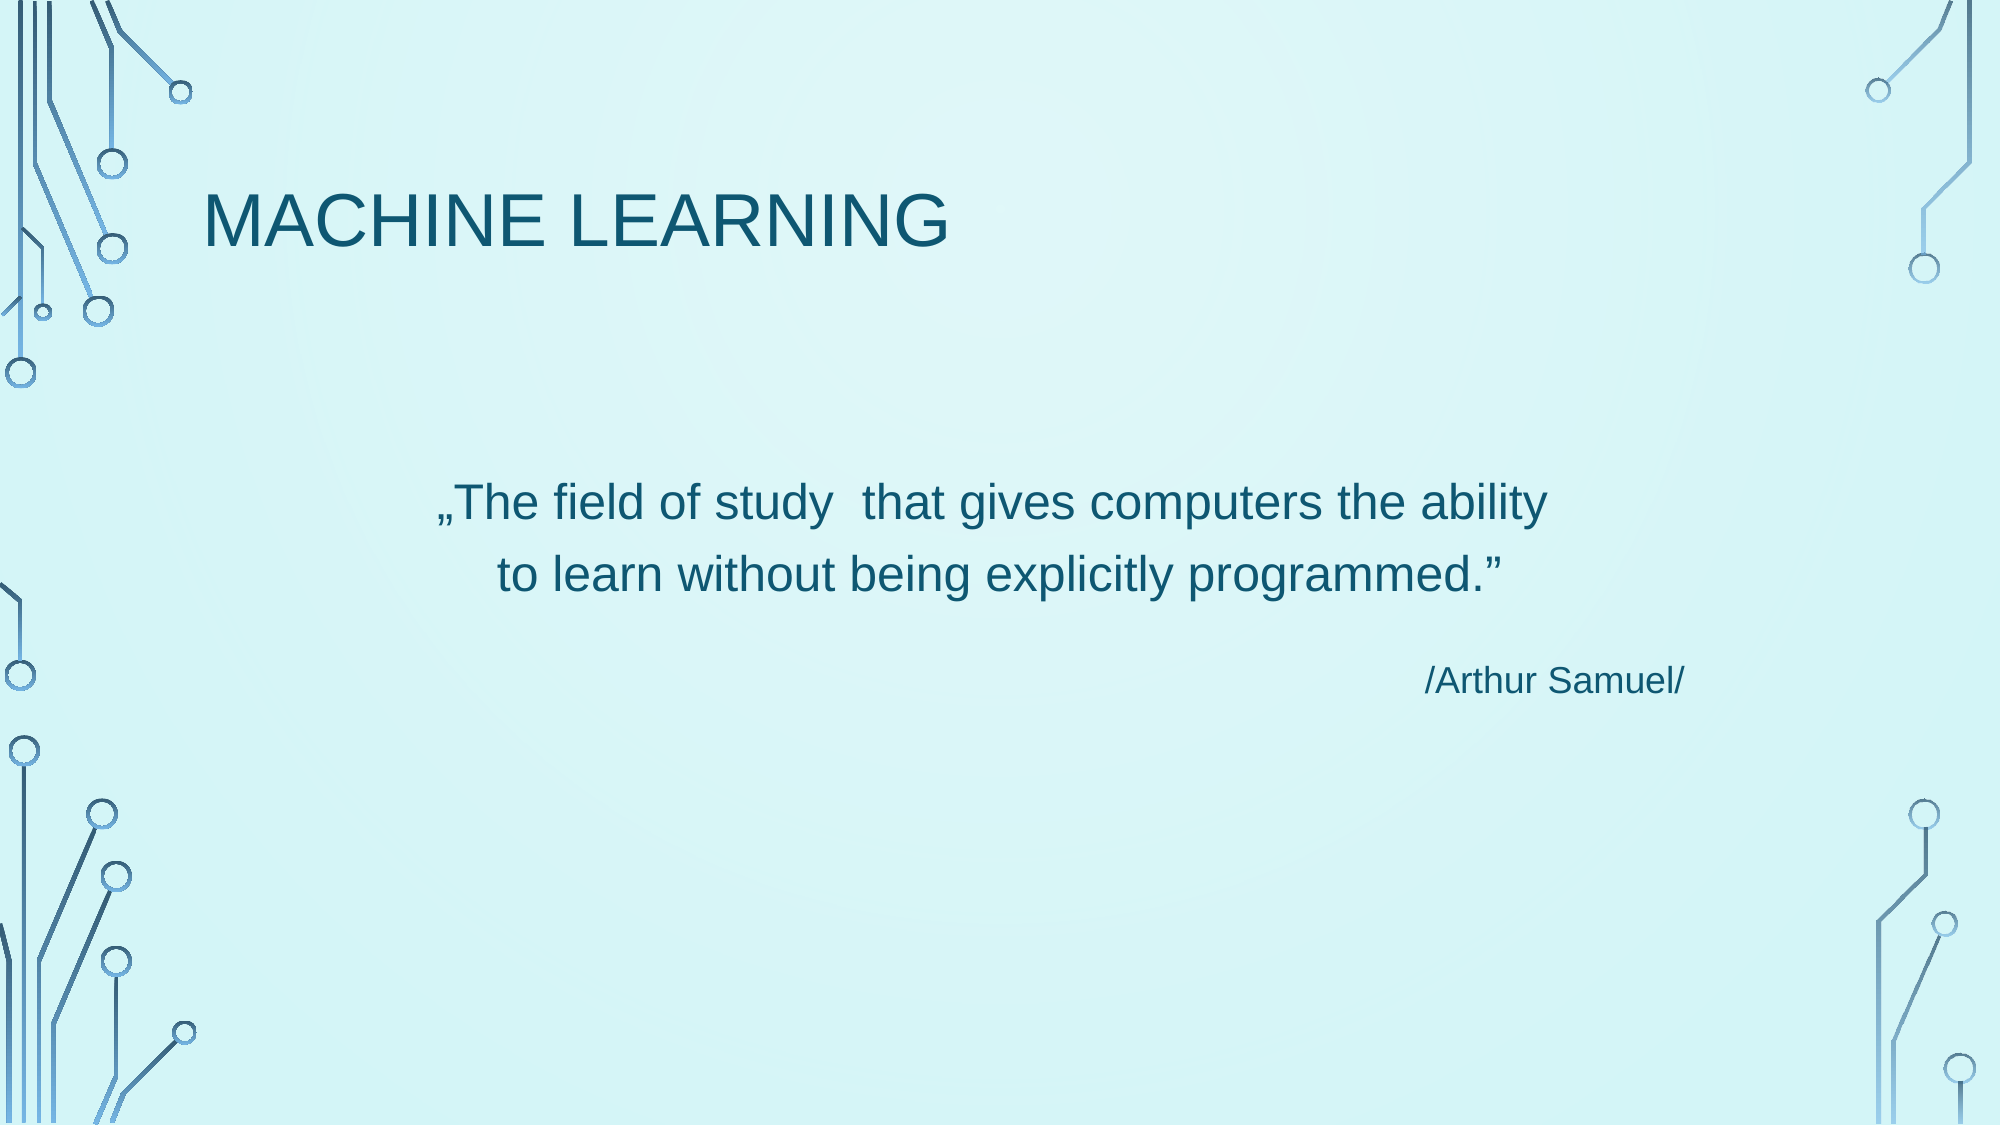

# Machine Learning

„The field of study  that gives computers the ability
to learn without being explicitly programmed.”
/Arthur Samuel/